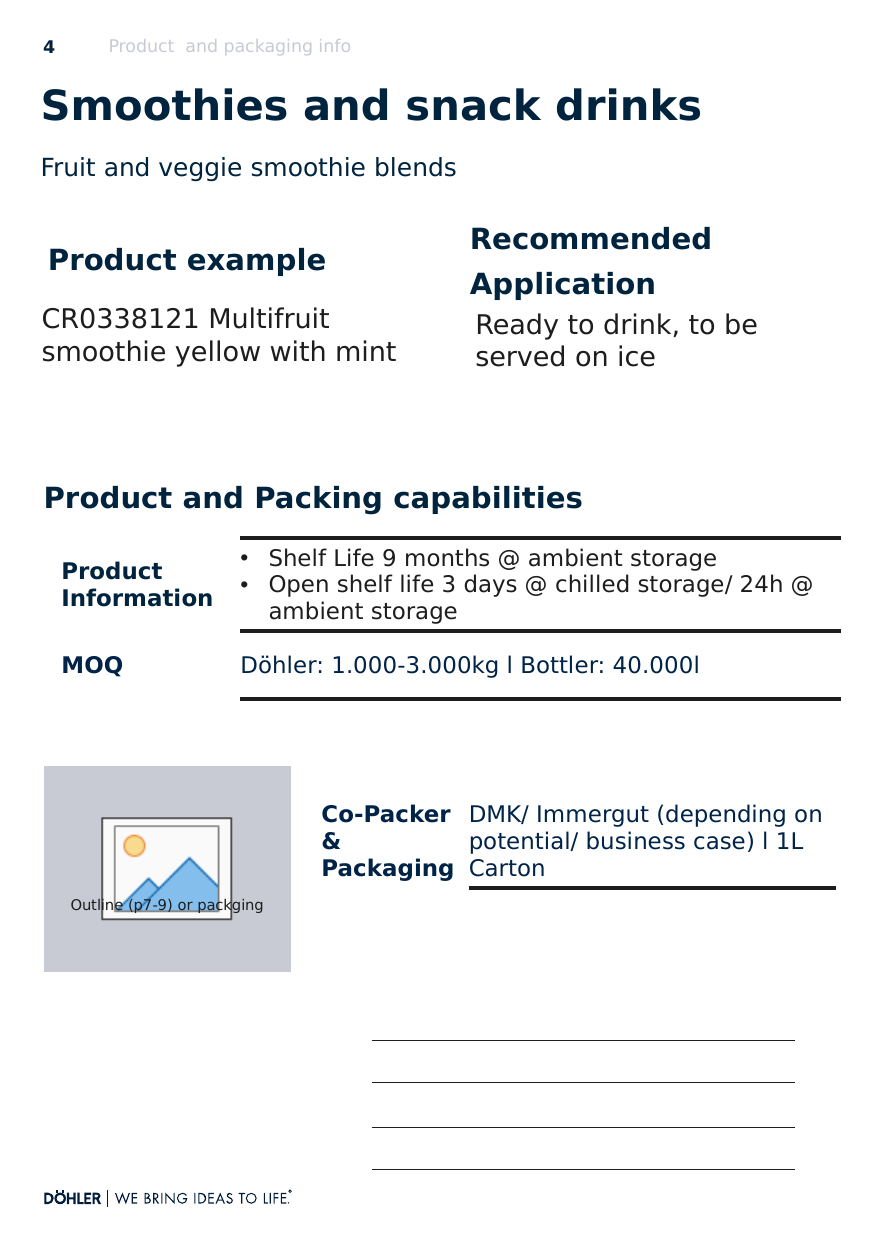

Product  and packaging info
Smoothies and snack drinks
Fruit and veggie smoothie blends

Recommended Application
Product example
Juices &
Juice Drinks
CR0338121 Multifruit smoothie yellow with mint
Ready to drink, to be served on ice
Juices
Nectars
Smoothies
Product and Packing capabilities
| Product Information | Shelf Life 9 months @ ambient storage Open shelf life 3 days @ chilled storage/ 24h @ ambient storage |
| --- | --- |
| MOQ | Döhler: 1.000-3.000kg l Bottler: 40.000l |
PET 500-1000ml
BIB 3l 10l)
Carton  500ml-1000 ml

Güldenkron (PET , Carton)

| Co-Packer & Packaging | DMK/ Immergut (depending on potential/ business case) l 1L Carton |
| --- | --- |
Güldenkron  ( Carton ,PET)
tbottlers GmbH (PET Carton ) Dohrn & Timm GmbH ( Carton )